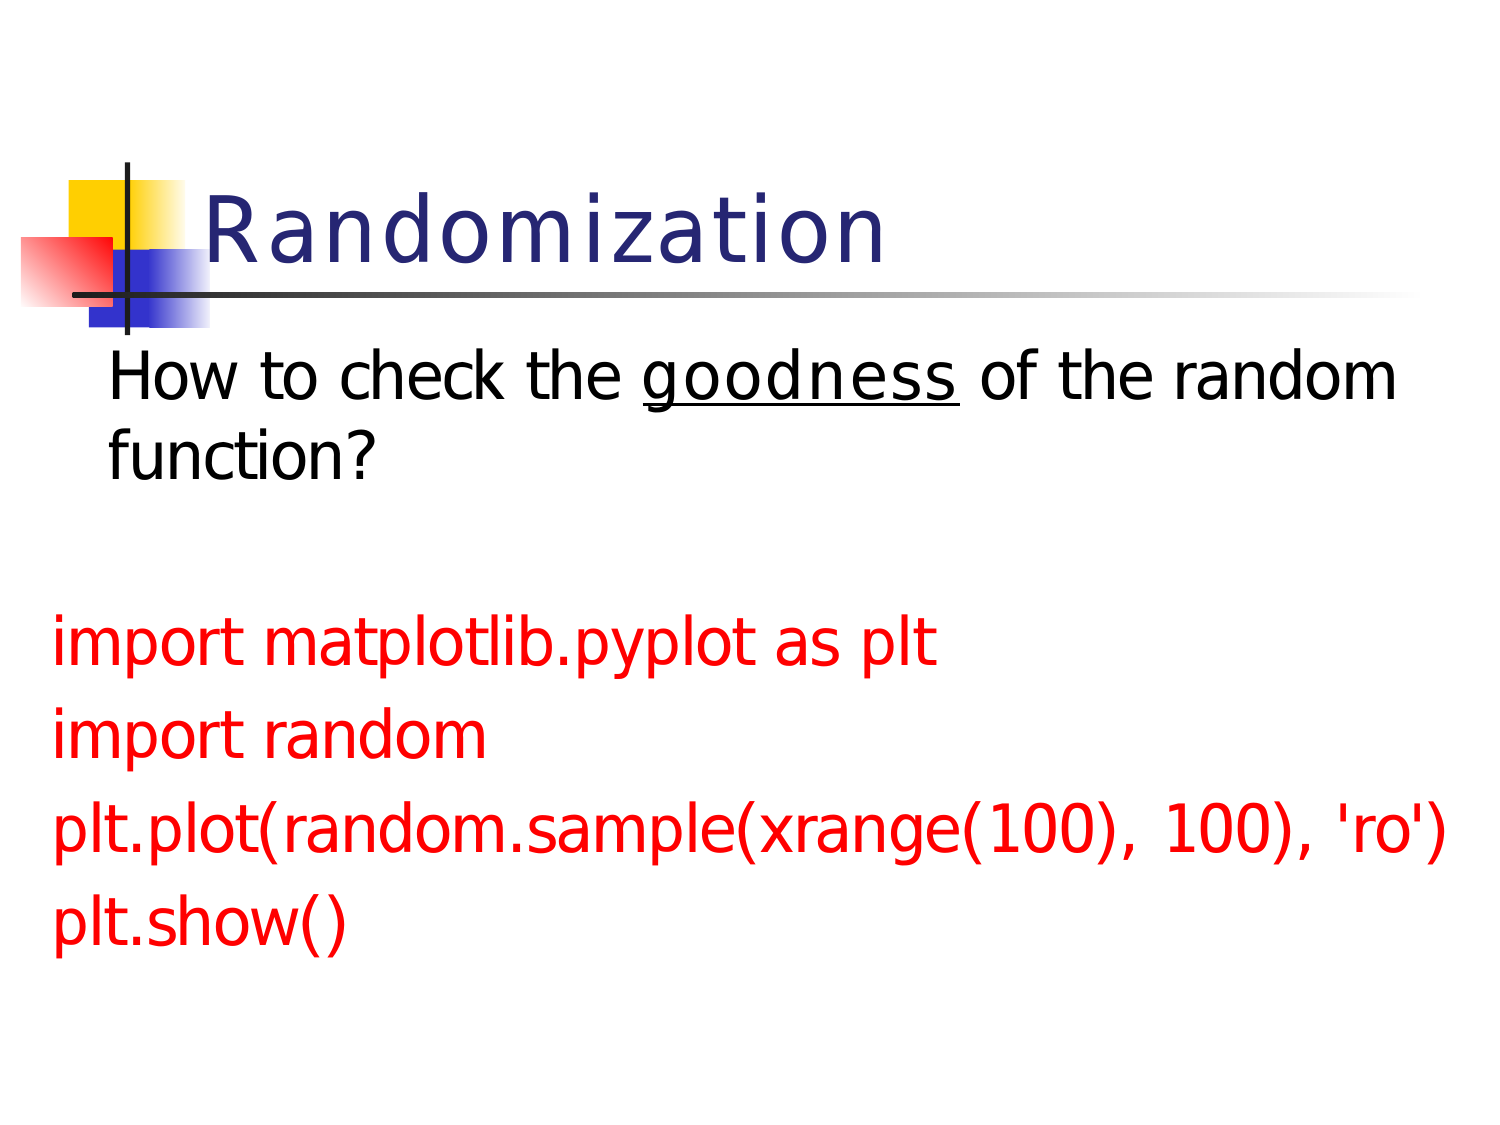

# Randomization
	How to check the goodness of the random function?

import matplotlib.pyplot as plt
import random
plt.plot(random.sample(xrange(100), 100), 'ro')
plt.show()